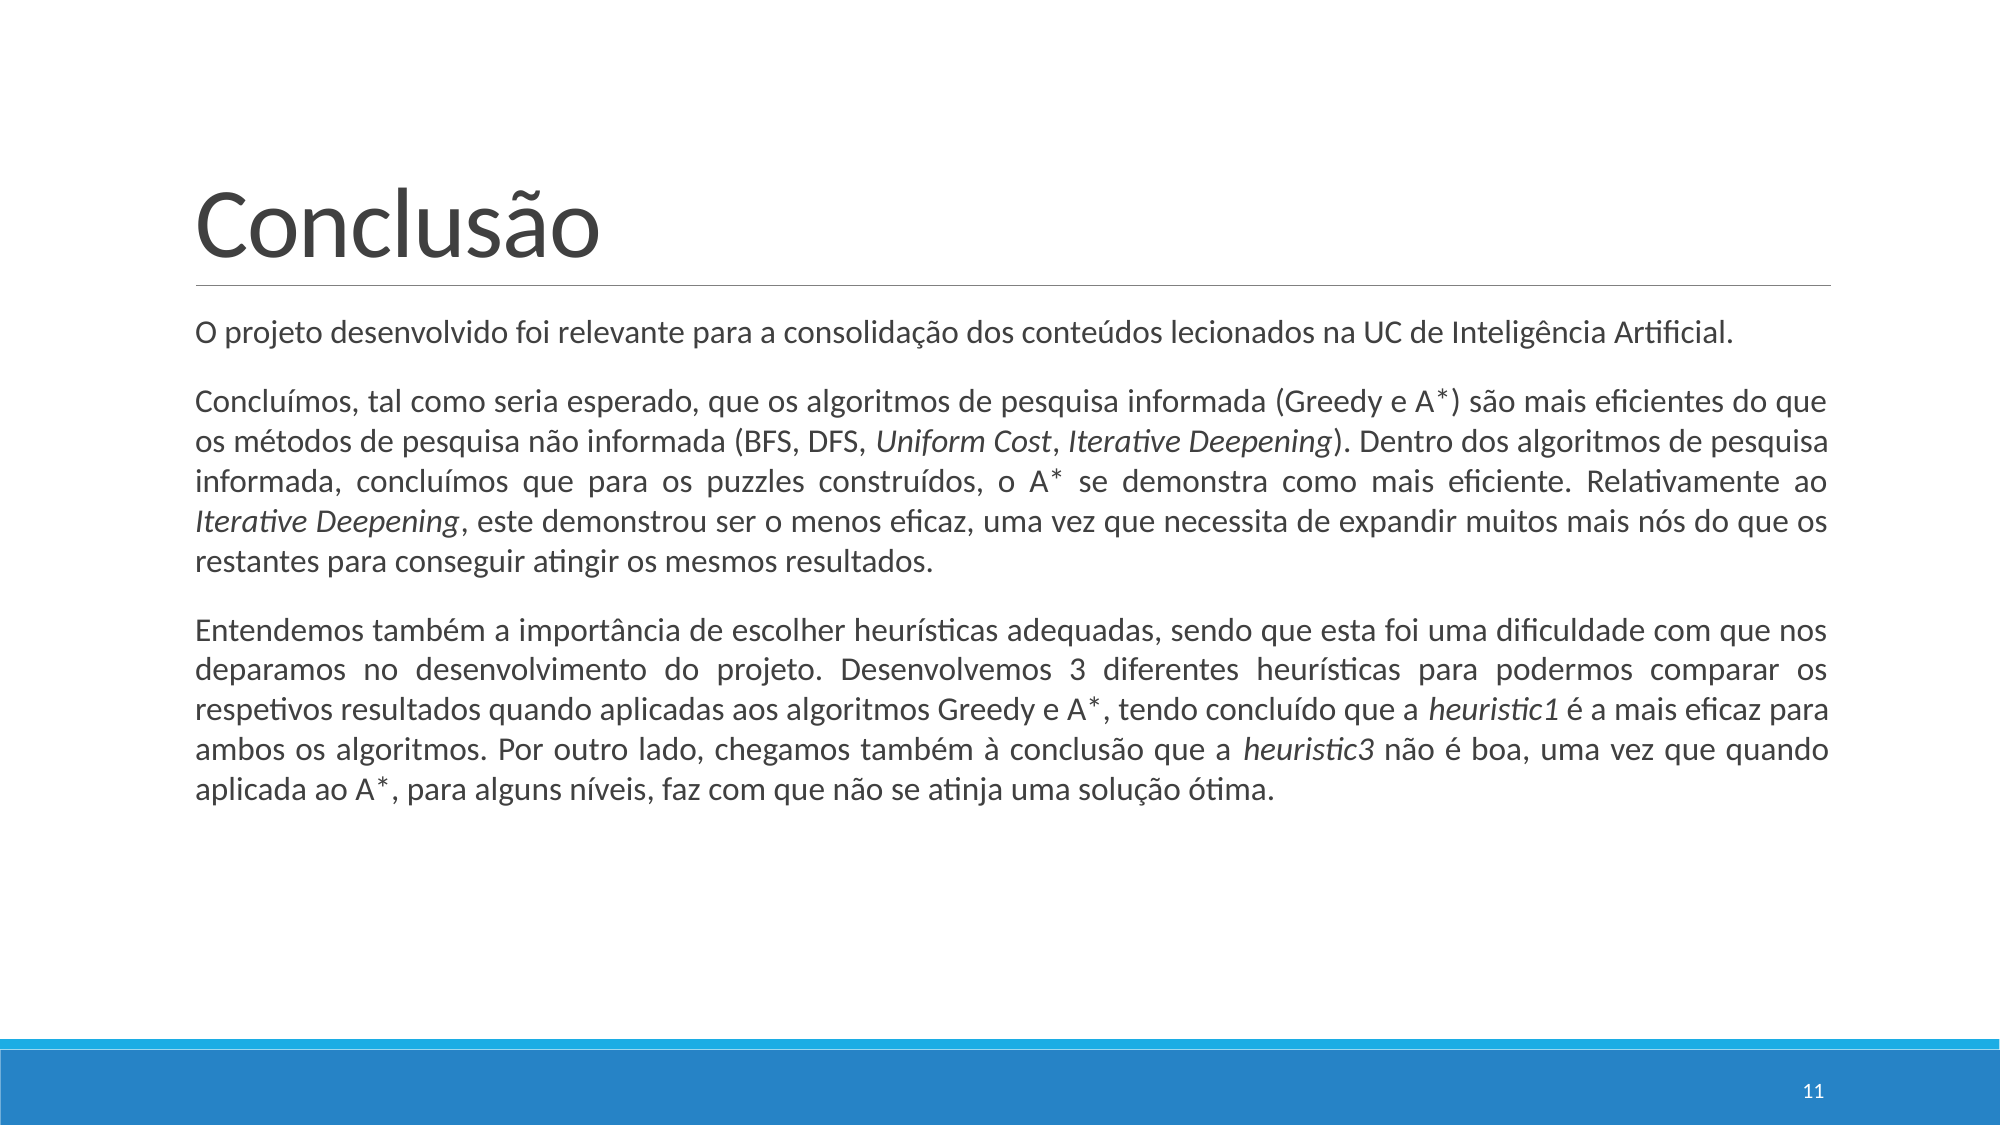

# Conclusão
O projeto desenvolvido foi relevante para a consolidação dos conteúdos lecionados na UC de Inteligência Artificial.
Concluímos, tal como seria esperado, que os algoritmos de pesquisa informada (Greedy e A*) são mais eficientes do que os métodos de pesquisa não informada (BFS, DFS, Uniform Cost, Iterative Deepening). Dentro dos algoritmos de pesquisa informada, concluímos que para os puzzles construídos, o A* se demonstra como mais eficiente. Relativamente ao Iterative Deepening, este demonstrou ser o menos eficaz, uma vez que necessita de expandir muitos mais nós do que os restantes para conseguir atingir os mesmos resultados.
Entendemos também a importância de escolher heurísticas adequadas, sendo que esta foi uma dificuldade com que nos deparamos no desenvolvimento do projeto. Desenvolvemos 3 diferentes heurísticas para podermos comparar os respetivos resultados quando aplicadas aos algoritmos Greedy e A*, tendo concluído que a heuristic1 é a mais eficaz para ambos os algoritmos. Por outro lado, chegamos também à conclusão que a heuristic3 não é boa, uma vez que quando aplicada ao A*, para alguns níveis, faz com que não se atinja uma solução ótima.
11